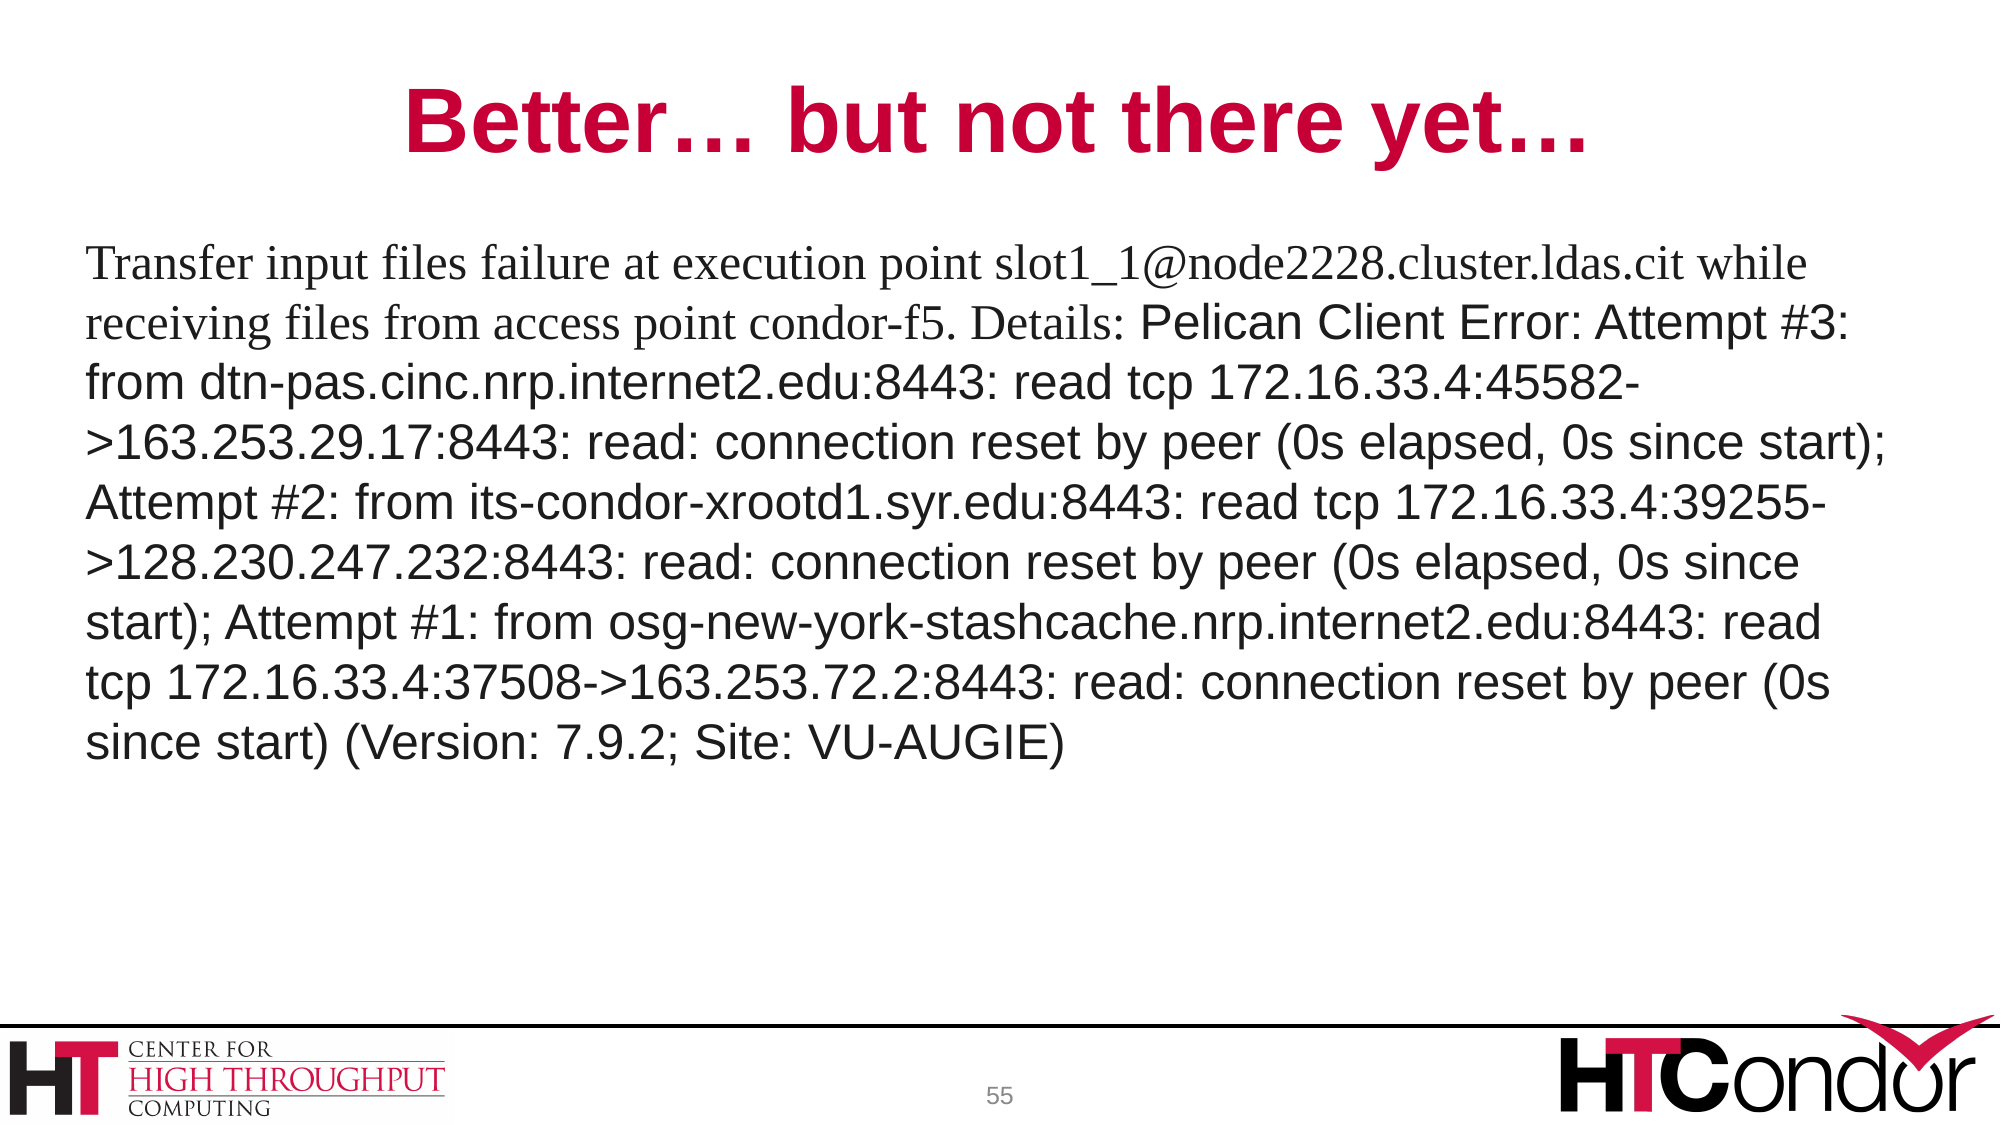

# Better… but not there yet…
Transfer input files failure at execution point slot1_1@node2228.cluster.ldas.cit while receiving files from access point condor-f5. Details: Pelican Client Error: Attempt #3: from dtn-pas.cinc.nrp.internet2.edu:8443: read tcp 172.16.33.4:45582->163.253.29.17:8443: read: connection reset by peer (0s elapsed, 0s since start); Attempt #2: from its-condor-xrootd1.syr.edu:8443: read tcp 172.16.33.4:39255->128.230.247.232:8443: read: connection reset by peer (0s elapsed, 0s since start); Attempt #1: from osg-new-york-stashcache.nrp.internet2.edu:8443: read tcp 172.16.33.4:37508->163.253.72.2:8443: read: connection reset by peer (0s since start) (Version: 7.9.2; Site: VU-AUGIE)
55